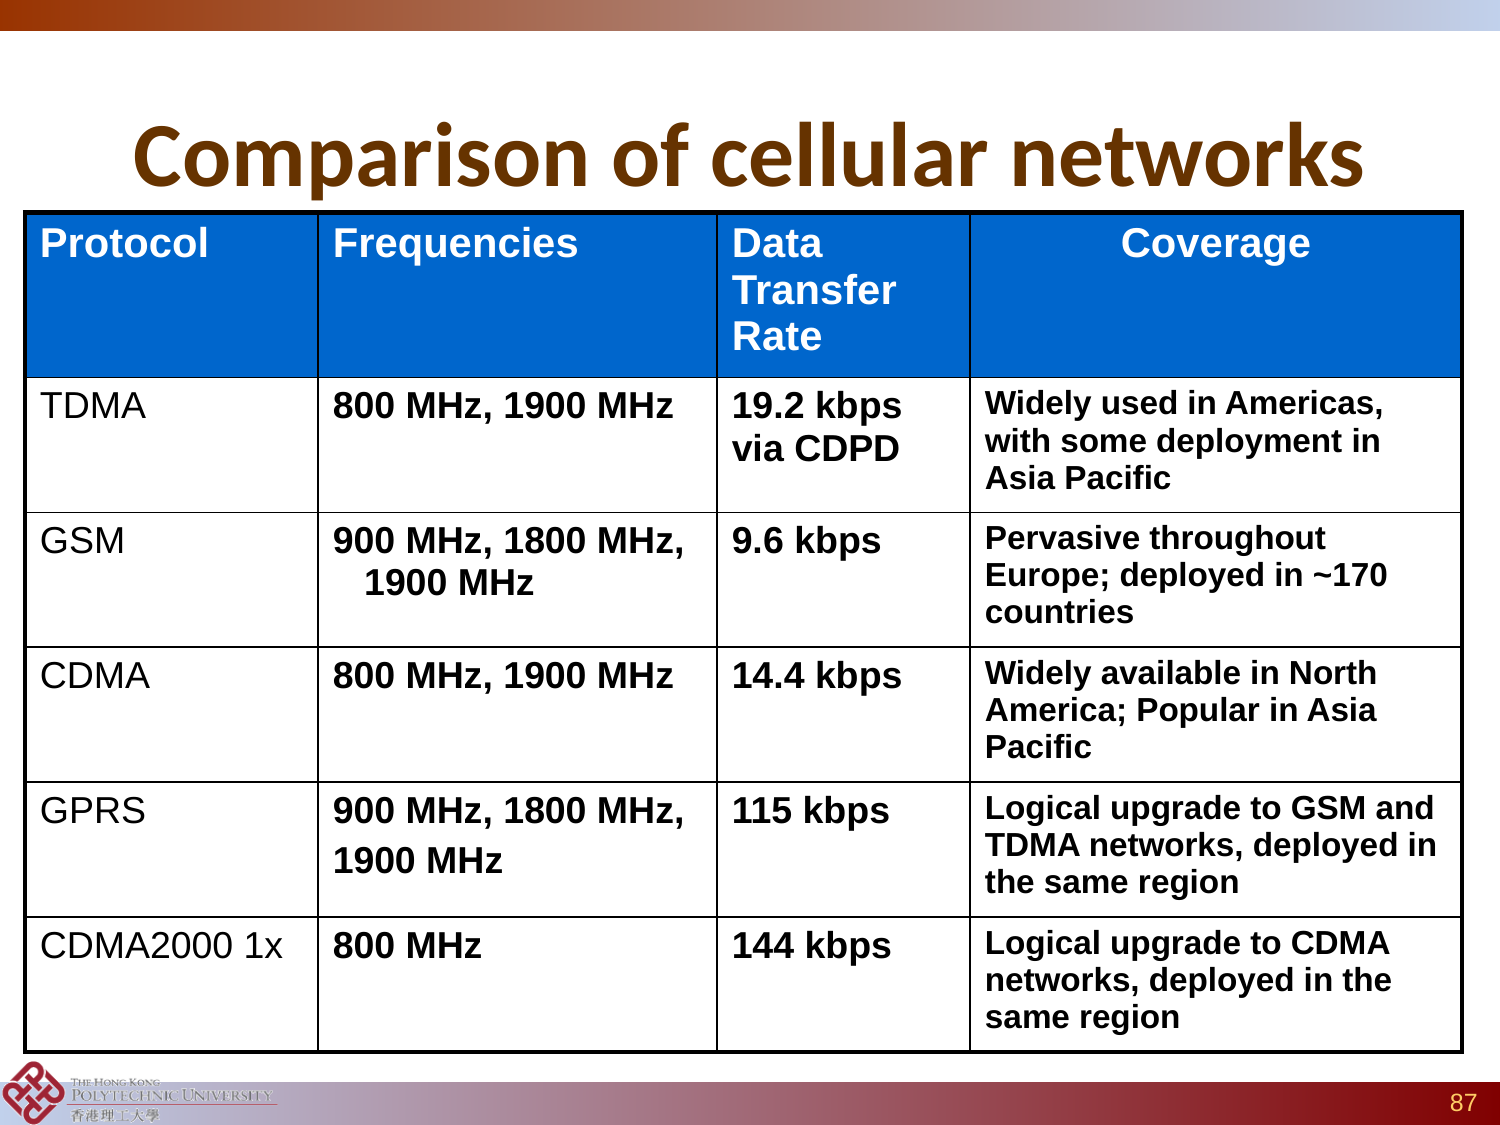

# Comparison of cellular networks
| Protocol | Frequencies | Data Transfer Rate | Coverage |
| --- | --- | --- | --- |
| TDMA | 800 MHz, 1900 MHz | 19.2 kbps via CDPD | Widely used in Americas, with some deployment in Asia Pacific |
| GSM | 900 MHz, 1800 MHz, 1900 MHz | 9.6 kbps | Pervasive throughout Europe; deployed in ~170 countries |
| CDMA | 800 MHz, 1900 MHz | 14.4 kbps | Widely available in North America; Popular in Asia Pacific |
| GPRS | 900 MHz, 1800 MHz, 1900 MHz | 115 kbps | Logical upgrade to GSM and TDMA networks, deployed in the same region |
| CDMA2000 1x | 800 MHz | 144 kbps | Logical upgrade to CDMA networks, deployed in the same region |